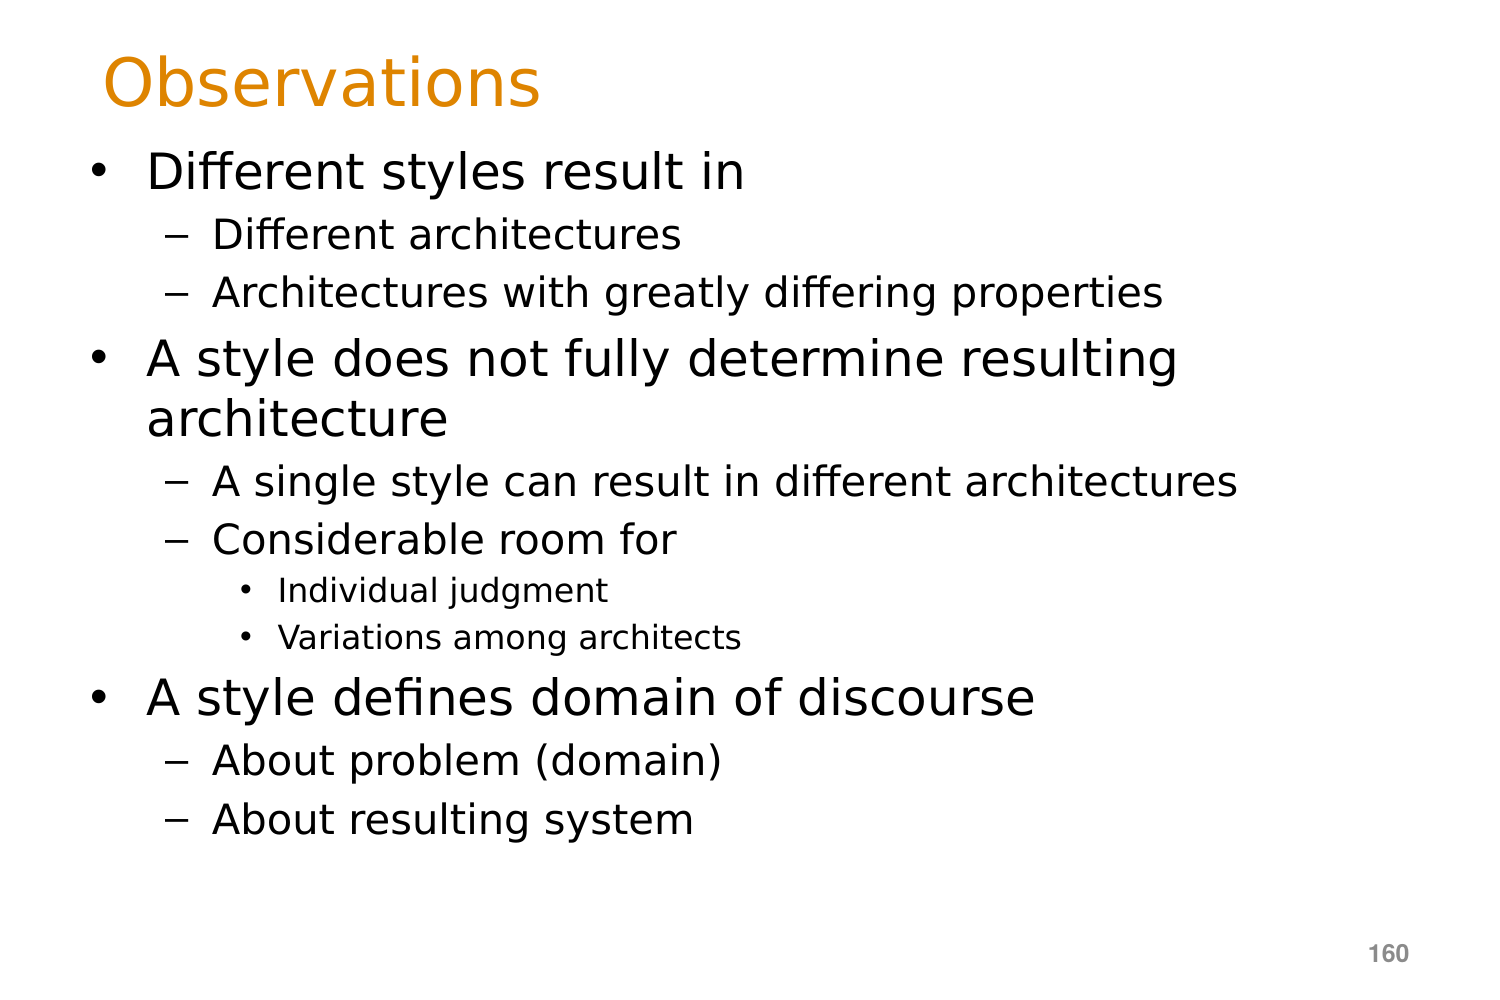

# Observations
Different styles result in
Different architectures
Architectures with greatly differing properties
A style does not fully determine resulting architecture
A single style can result in different architectures
Considerable room for
Individual judgment
Variations among architects
A style defines domain of discourse
About problem (domain)
About resulting system
160